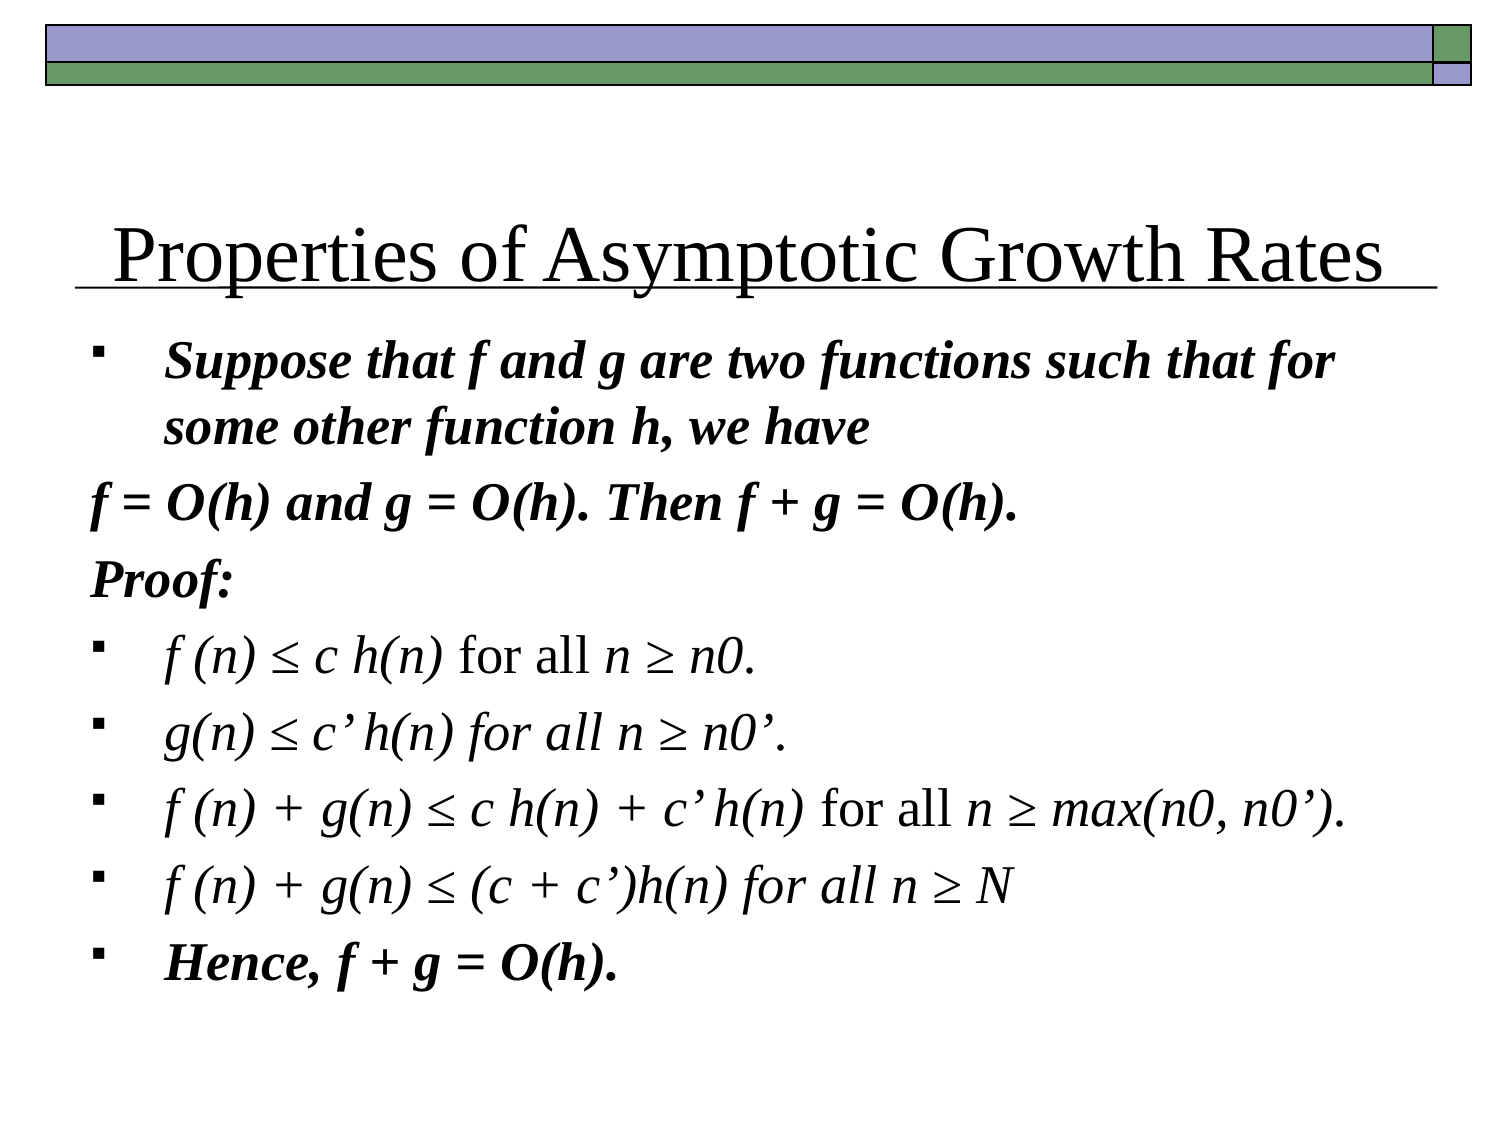

# Properties of Asymptotic Growth Rates
Suppose that f and g are two functions such that for some other function h, we have
f = O(h) and g = O(h). Then f + g = O(h).
Proof:
f (n) ≤ c h(n) for all n ≥ n0.
g(n) ≤ c’ h(n) for all n ≥ n0’.
f (n) + g(n) ≤ c h(n) + c’ h(n) for all n ≥ max(n0, n0’).
f (n) + g(n) ≤ (c + c’)h(n) for all n ≥ N
Hence, f + g = O(h).